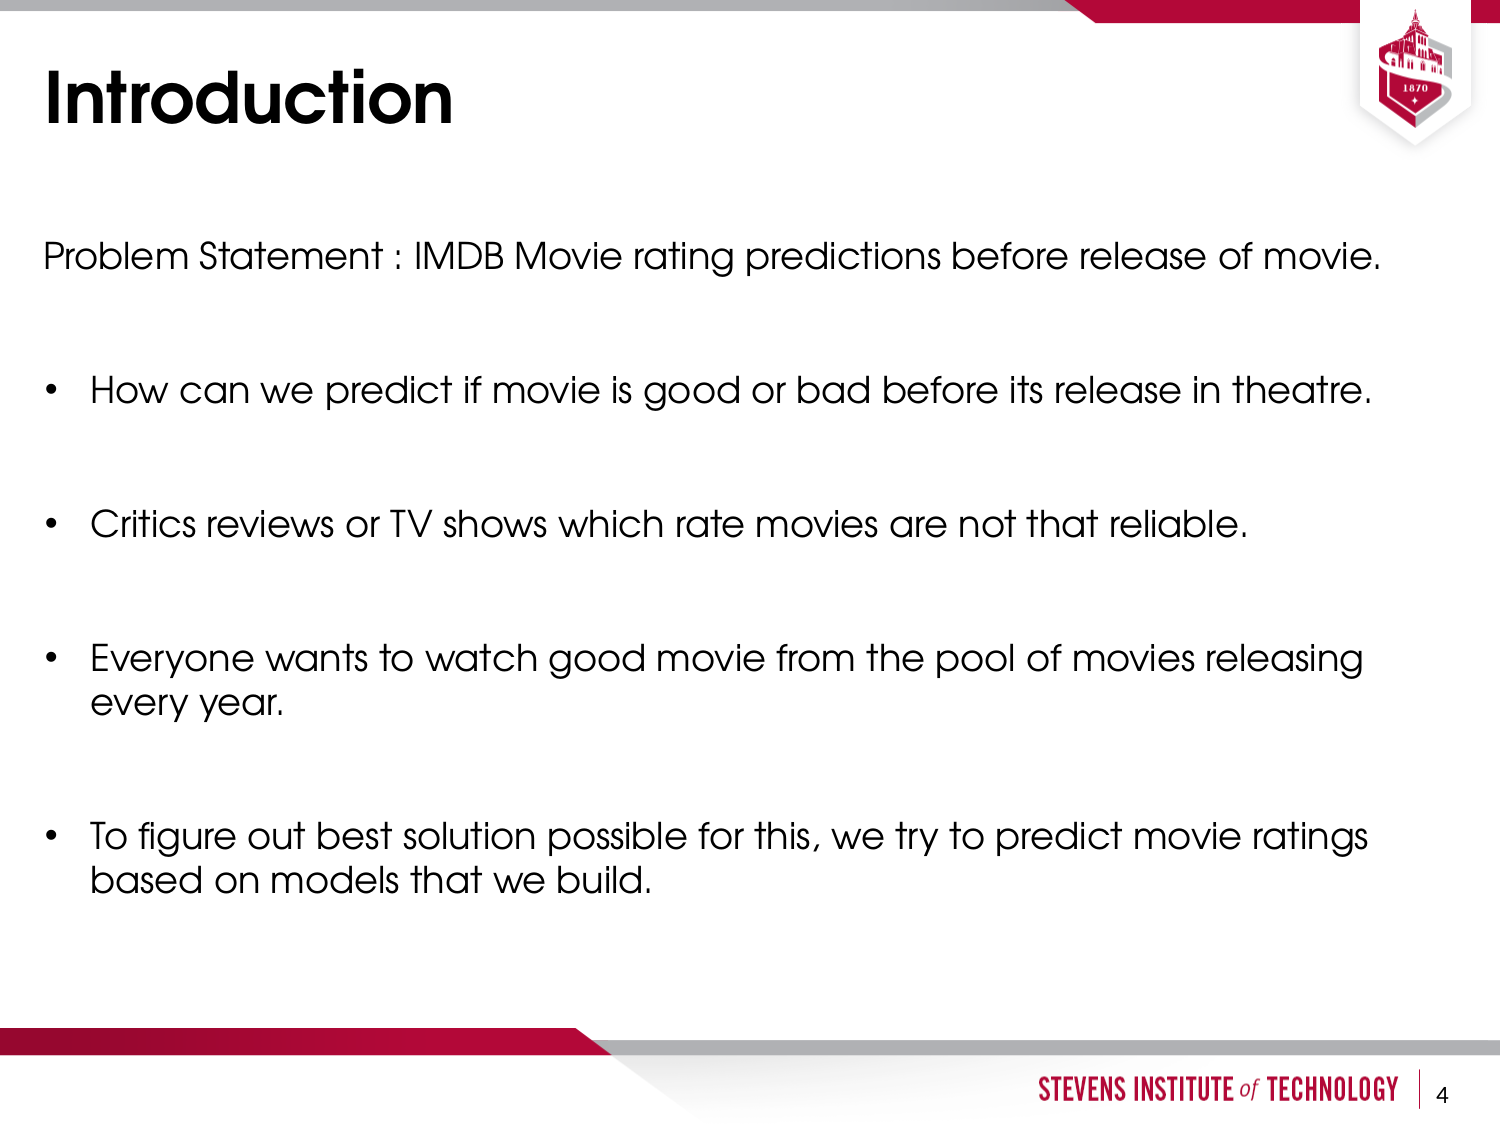

# Introduction
Problem Statement : IMDB Movie rating predictions before release of movie.
How can we predict if movie is good or bad before its release in theatre.

Critics reviews or TV shows which rate movies are not that reliable.

Everyone wants to watch good movie from the pool of movies releasing every year.

To figure out best solution possible for this, we try to predict movie ratings based on models that we build.
4